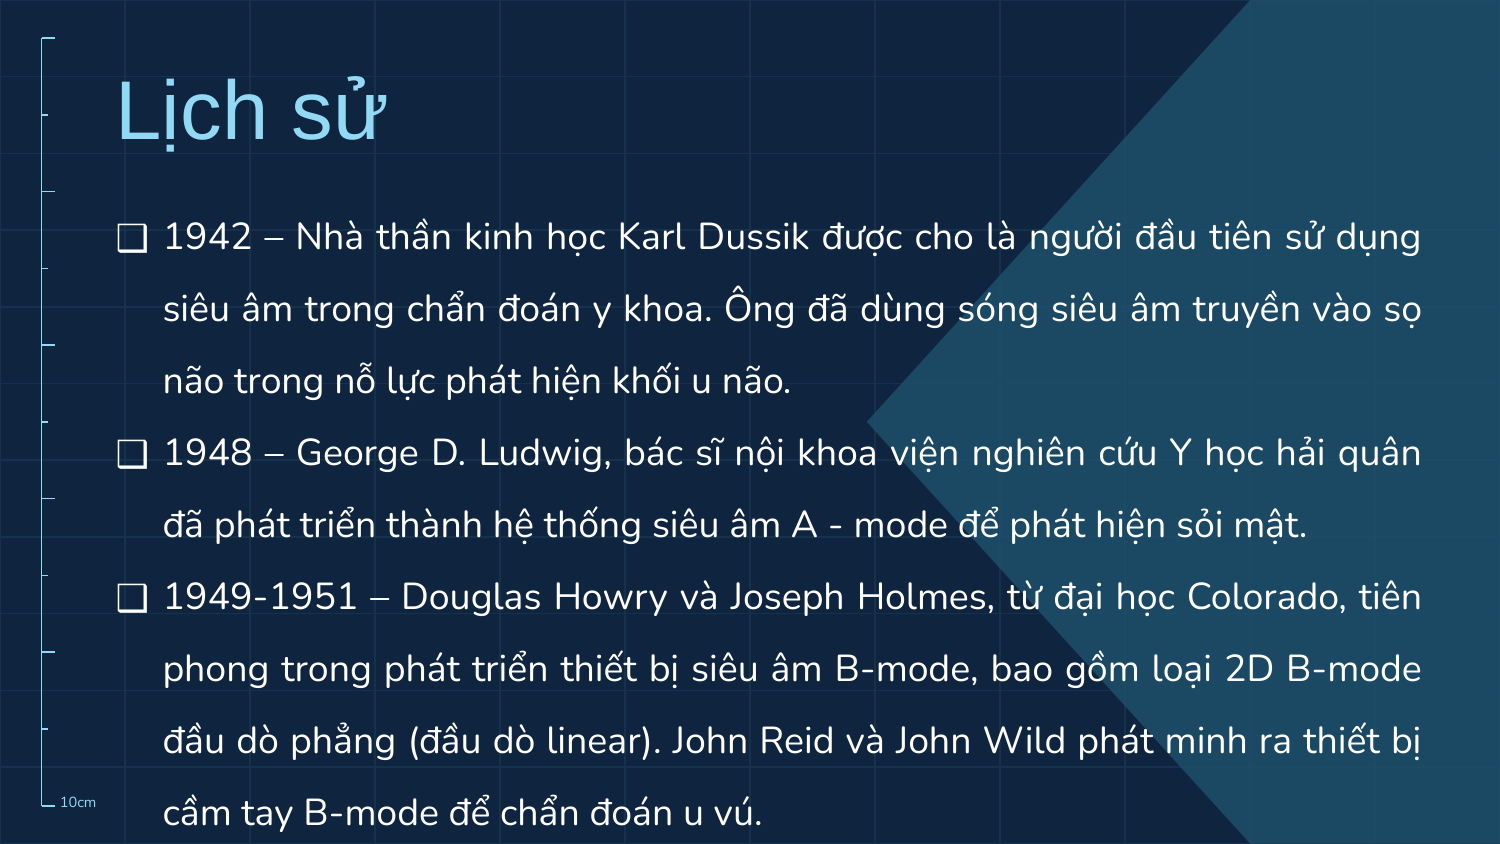

# Lịch sử
1942 – Nhà thần kinh học Karl Dussik được cho là người đầu tiên sử dụng siêu âm trong chẩn đoán y khoa. Ông đã dùng sóng siêu âm truyền vào sọ não trong nỗ lực phát hiện khối u não.
1948 – George D. Ludwig, bác sĩ nội khoa viện nghiên cứu Y học hải quân đã phát triển thành hệ thống siêu âm A - mode để phát hiện sỏi mật.
1949-1951 – Douglas Howry và Joseph Holmes, từ đại học Colorado, tiên phong trong phát triển thiết bị siêu âm B-mode, bao gồm loại 2D B-mode đầu dò phẳng (đầu dò linear). John Reid và John Wild phát minh ra thiết bị cầm tay B-mode để chẩn đoán u vú.